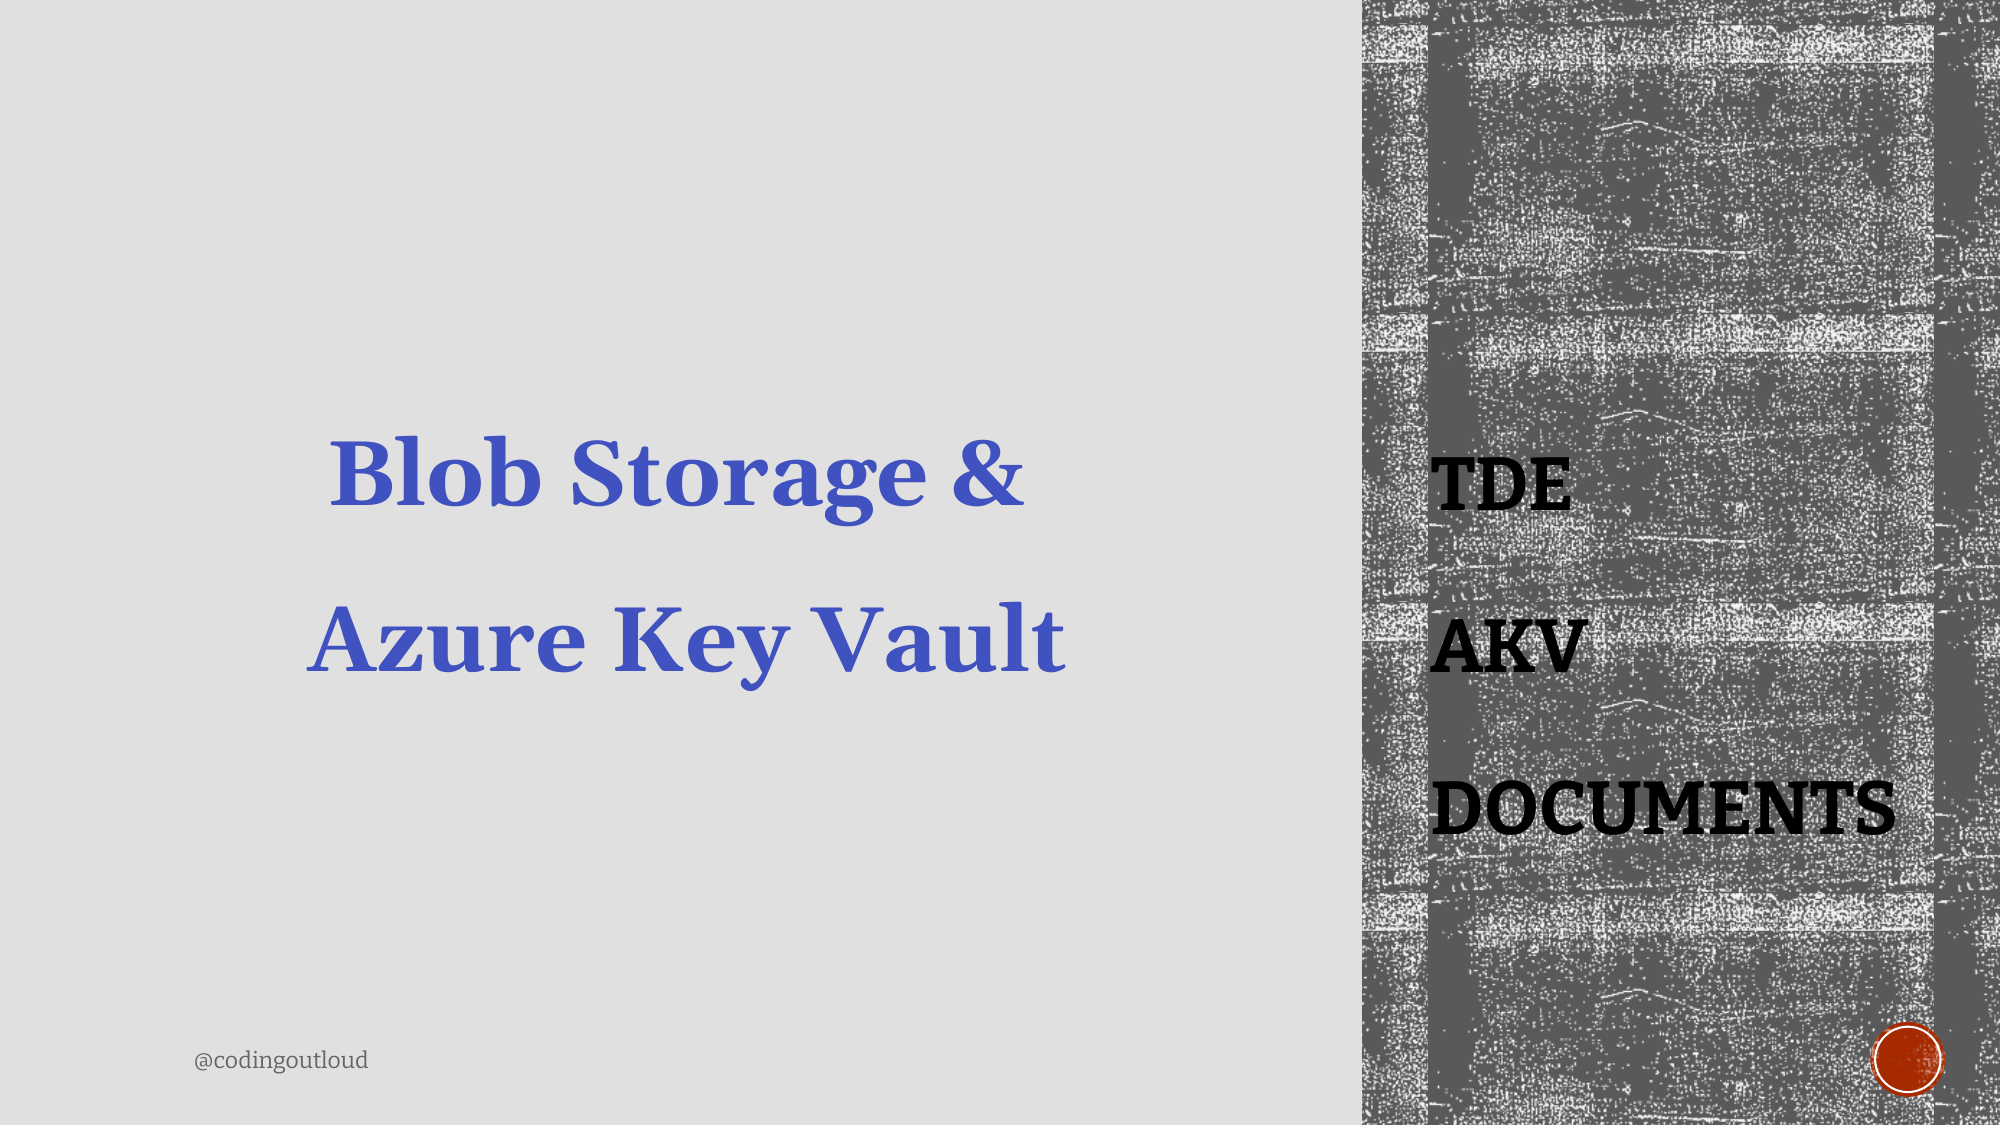

Blob Storage &
Azure Key Vault
# TDE AKV DocUMENTS
@codingoutloud